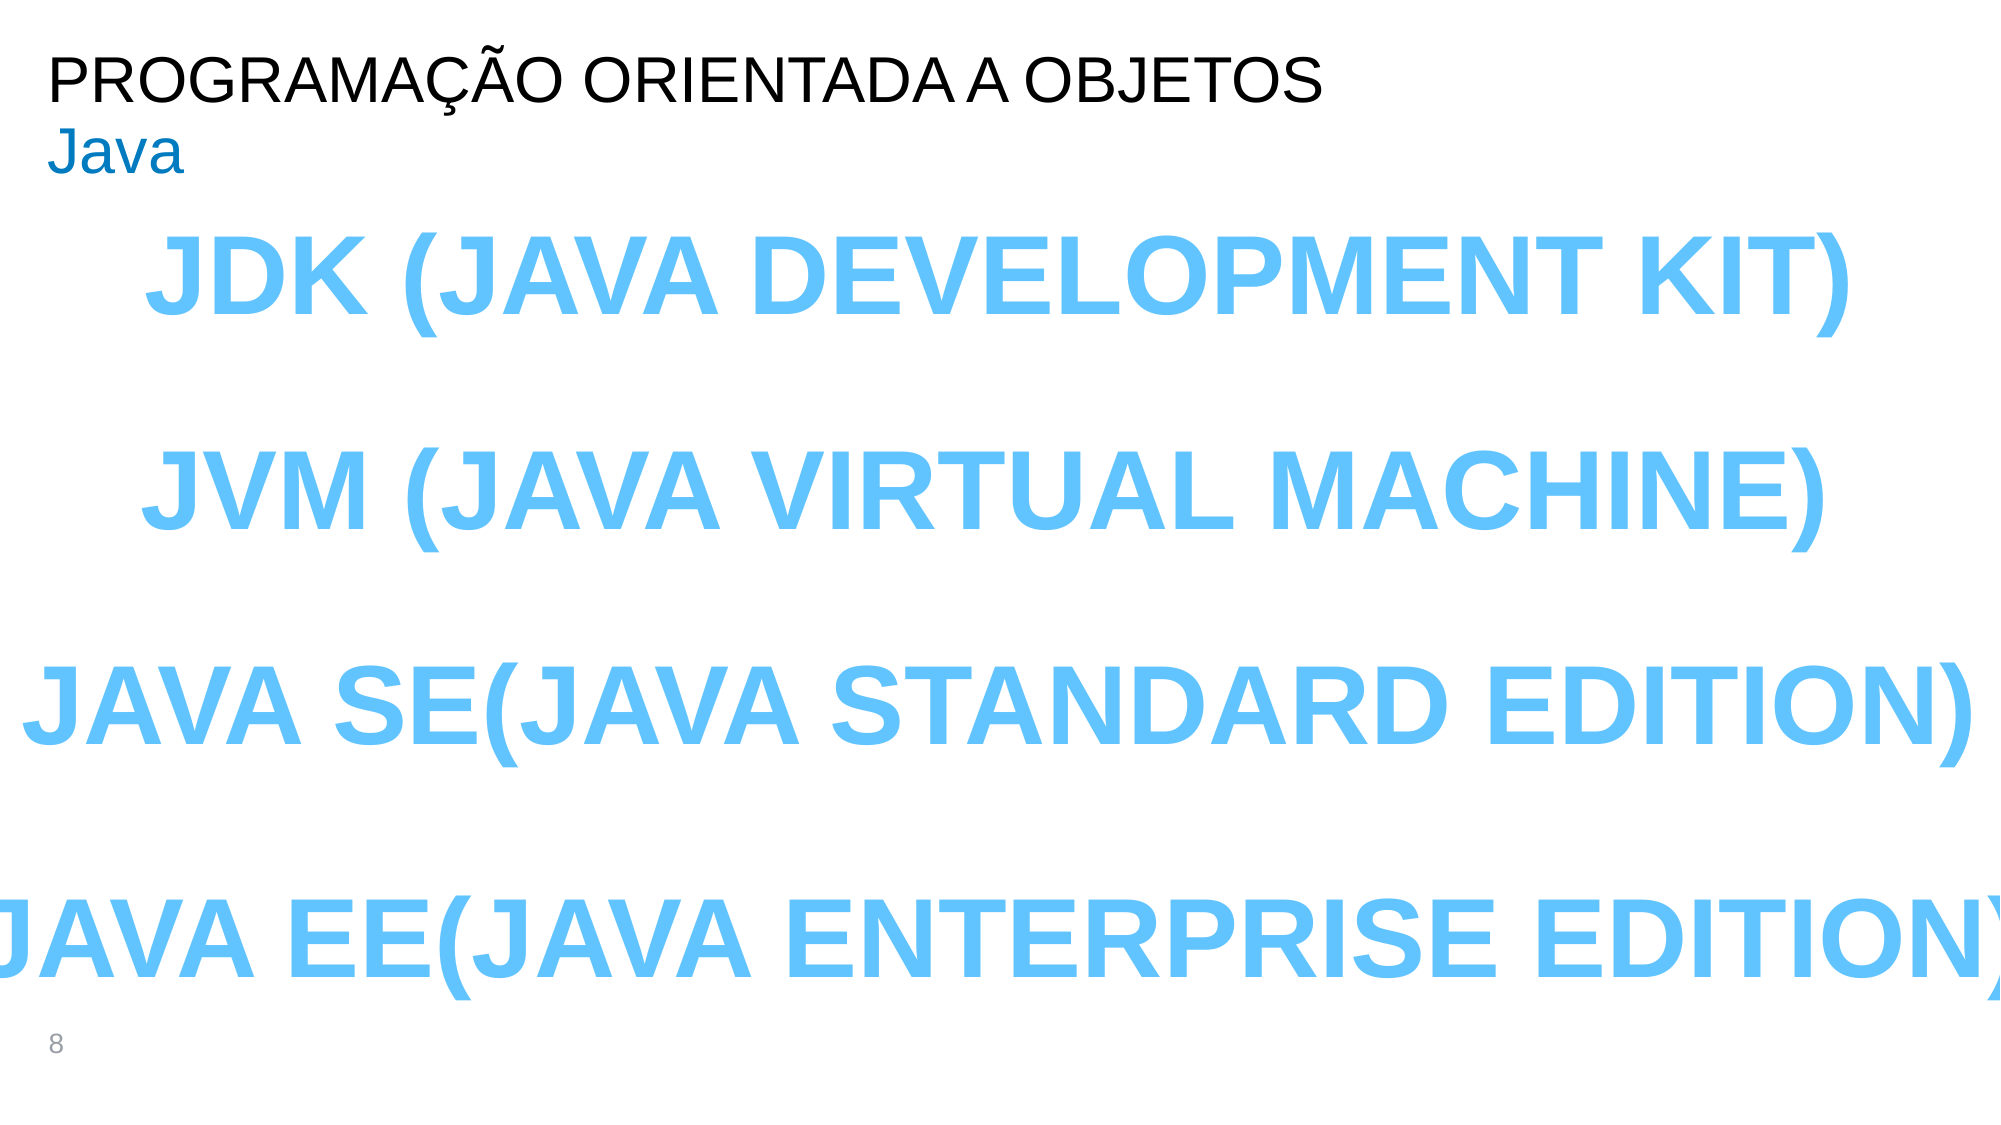

PROGRAMAÇÃO ORIENTADA A OBJETOS

# Java
JDK (JAVA DEVELOPMENT KIT)
JVM (JAVA VIRTUAL MACHINE)
JAVA SE(JAVA STANDARD EDITION)
JAVA EE(JAVA ENTERPRISE EDITION)
8